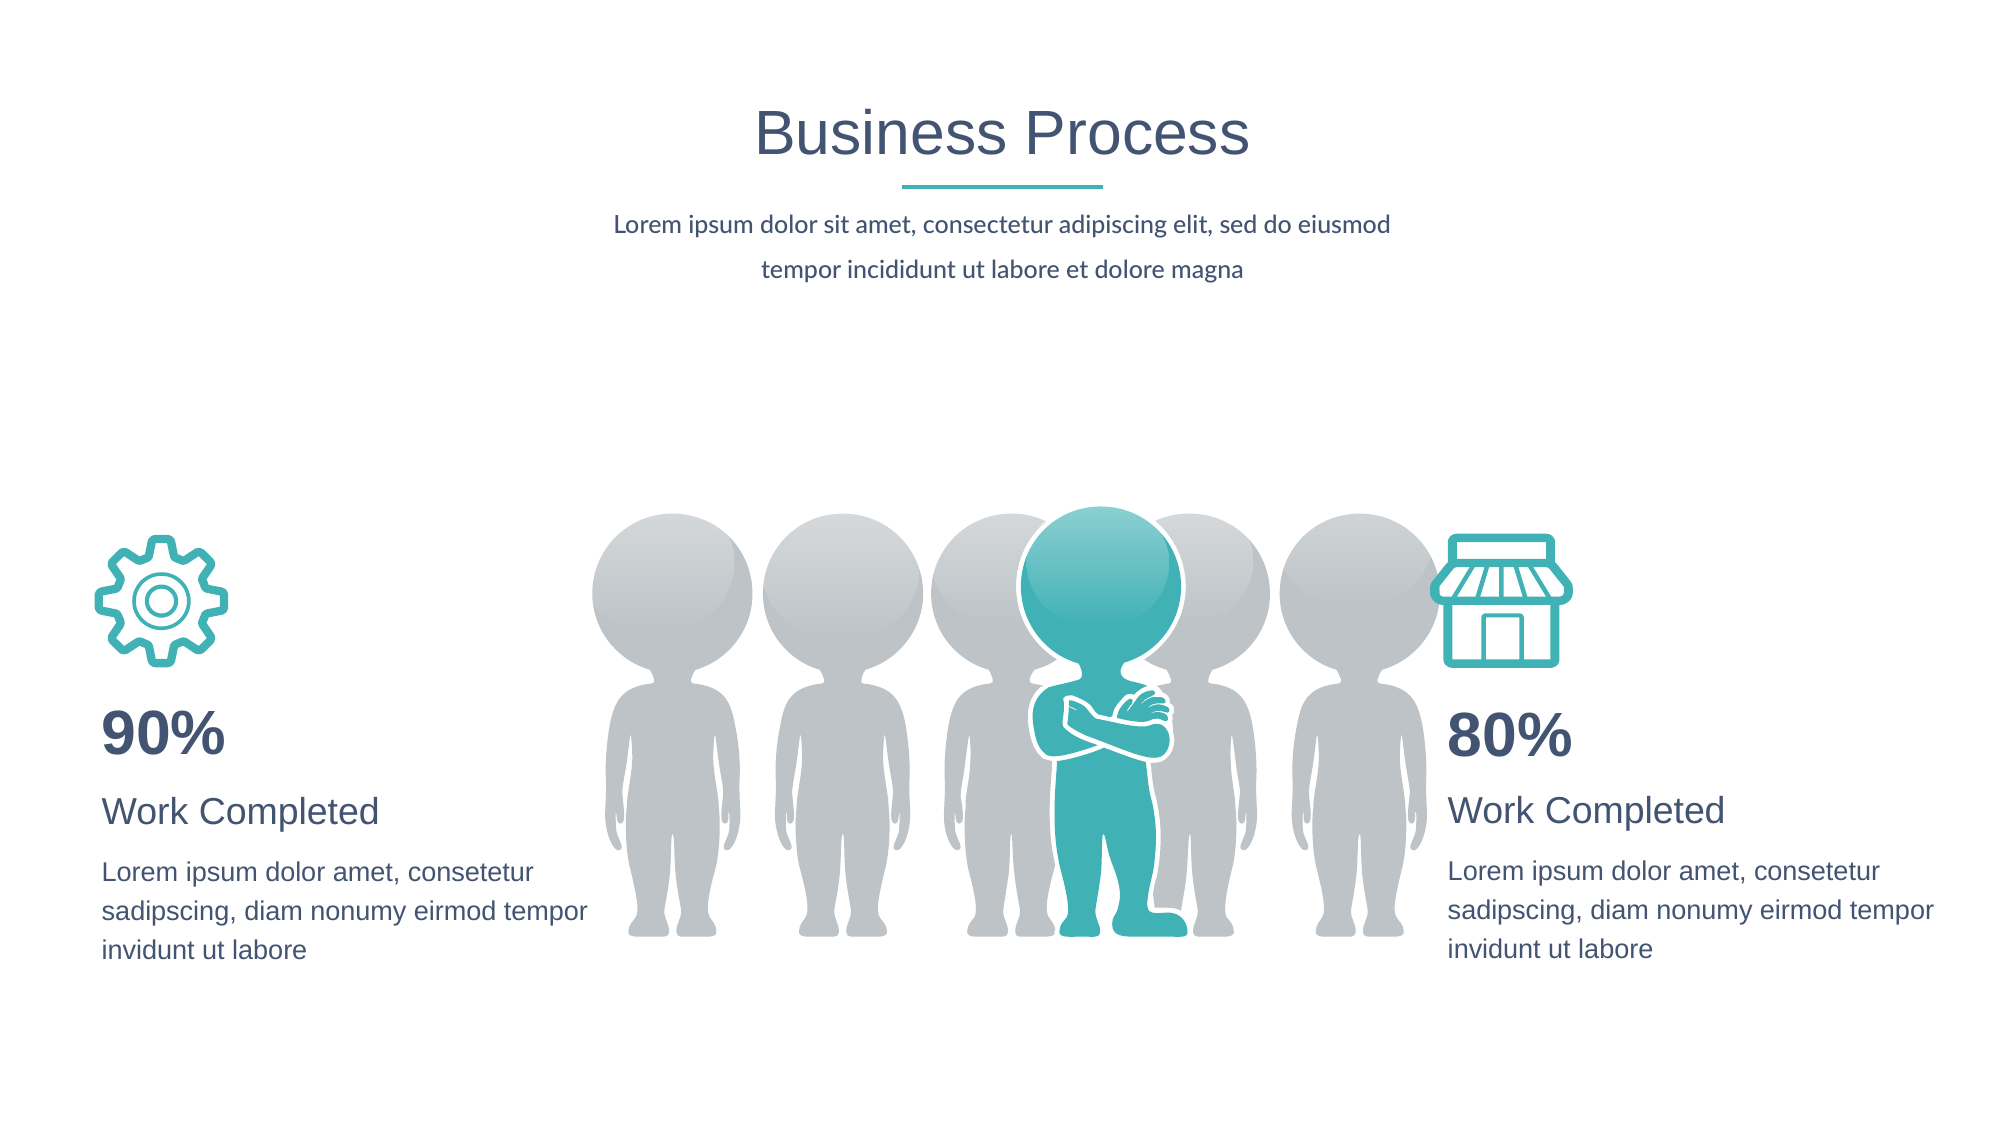

Business Process
Lorem ipsum dolor sit amet, consectetur adipiscing elit, sed do eiusmod tempor incididunt ut labore et dolore magna

90%
80%
Work Completed
Work Completed
Lorem ipsum dolor amet, consetetur sadipscing, diam nonumy eirmod tempor invidunt ut labore
Lorem ipsum dolor amet, consetetur sadipscing, diam nonumy eirmod tempor invidunt ut labore